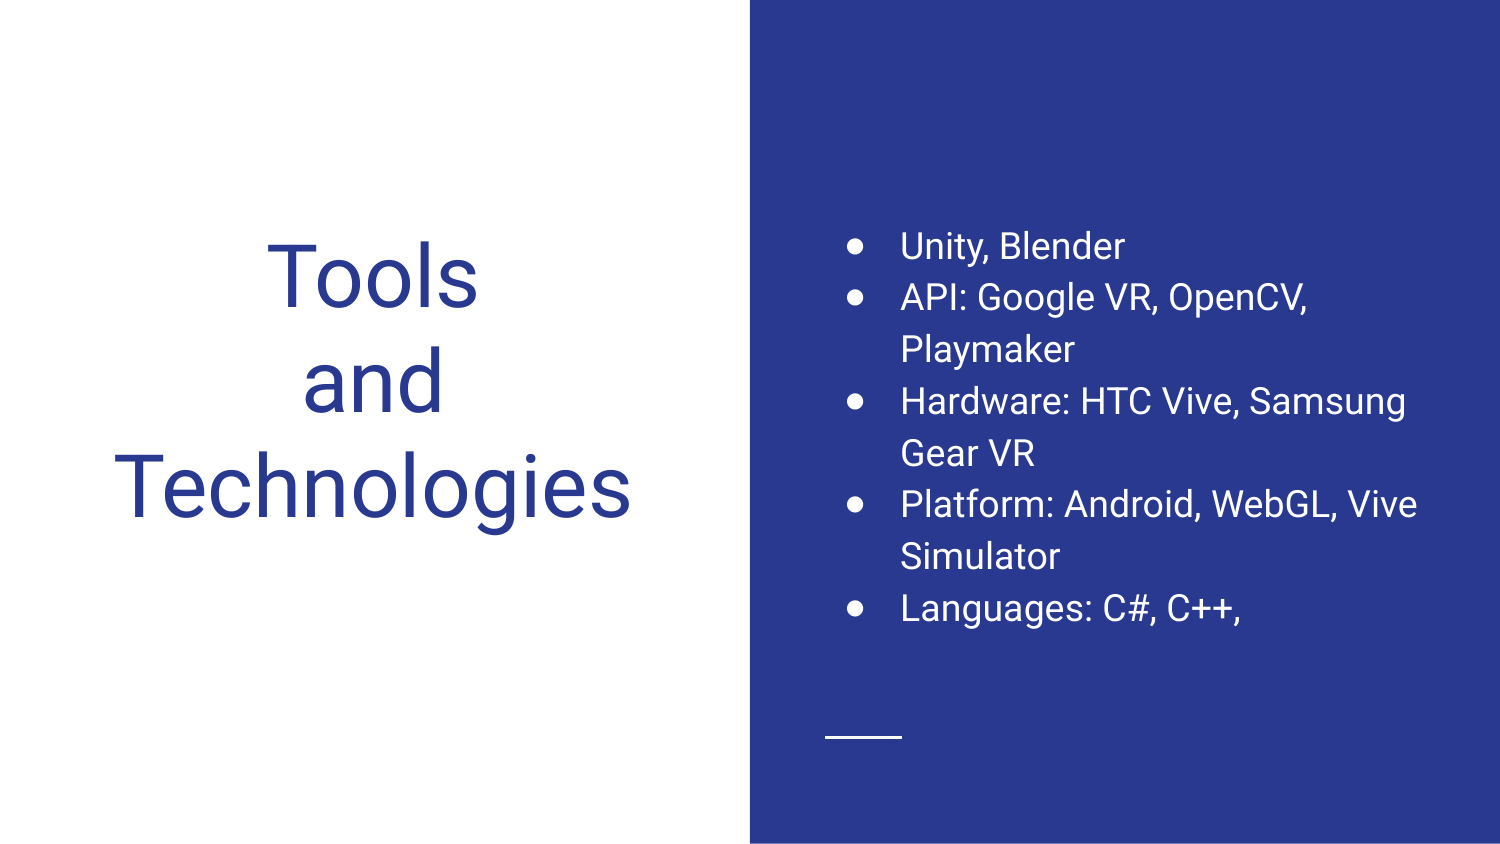

Unity, Blender
API: Google VR, OpenCV, Playmaker
Hardware: HTC Vive, Samsung Gear VR
Platform: Android, WebGL, Vive Simulator
Languages: C#, C++,
# Tools
and Technologies